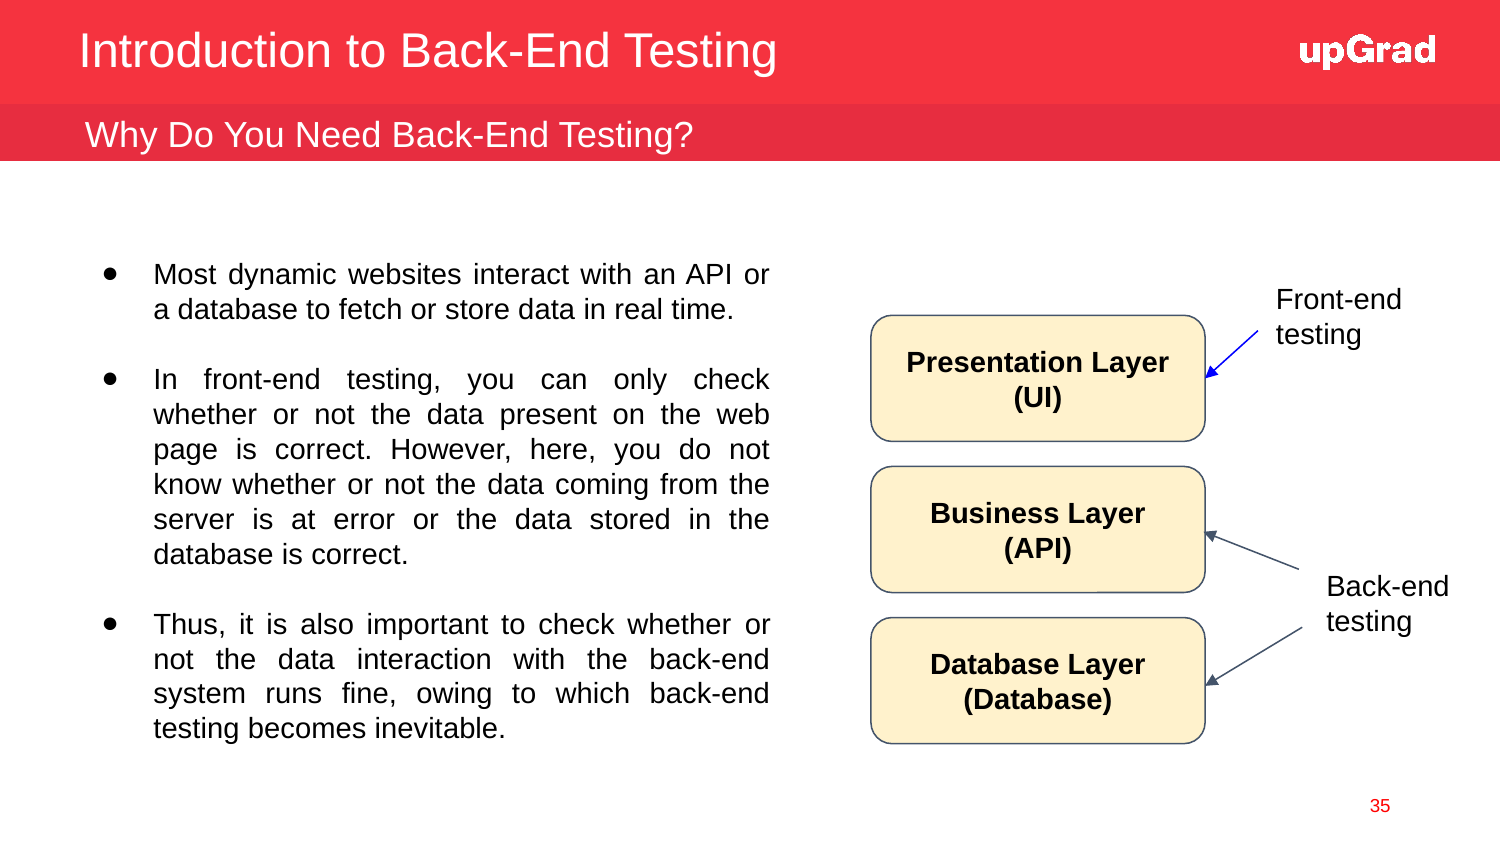

Introduction to Back-End Testing
       Why Do You Need Back-End Testing?
Most dynamic websites interact with an API or a database to fetch or store data in real time.

In front-end testing, you can only check whether or not the data present on the web page is correct. However, here, you do not know whether or not the data coming from the server is at error or the data stored in the database is correct.

Thus, it is also important to check whether or not the data interaction with the back-end system runs fine, owing to which back-end testing becomes inevitable.
Front-end testing
Presentation Layer
(UI)
Business Layer
(API)
Back-end testing
Database Layer
(Database)
35